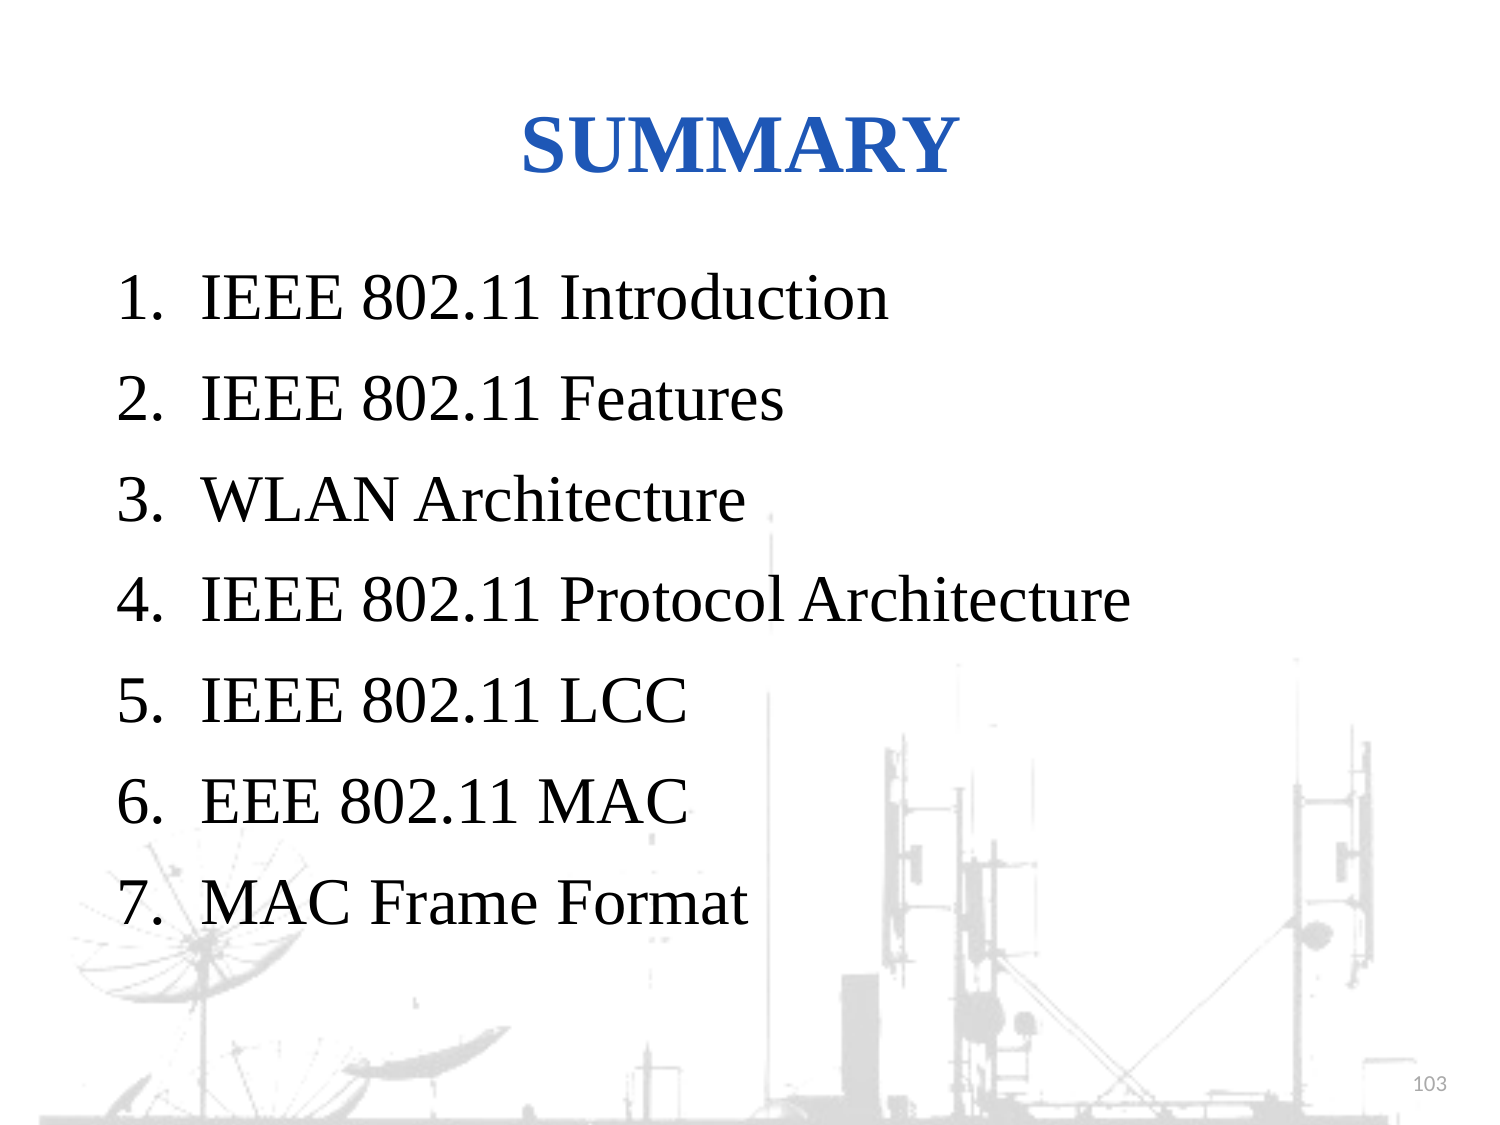

# Summary
IEEE 802.11 Introduction
IEEE 802.11 Features
WLAN Architecture
IEEE 802.11 Protocol Architecture
IEEE 802.11 LCC
EEE 802.11 MAC
MAC Frame Format

103